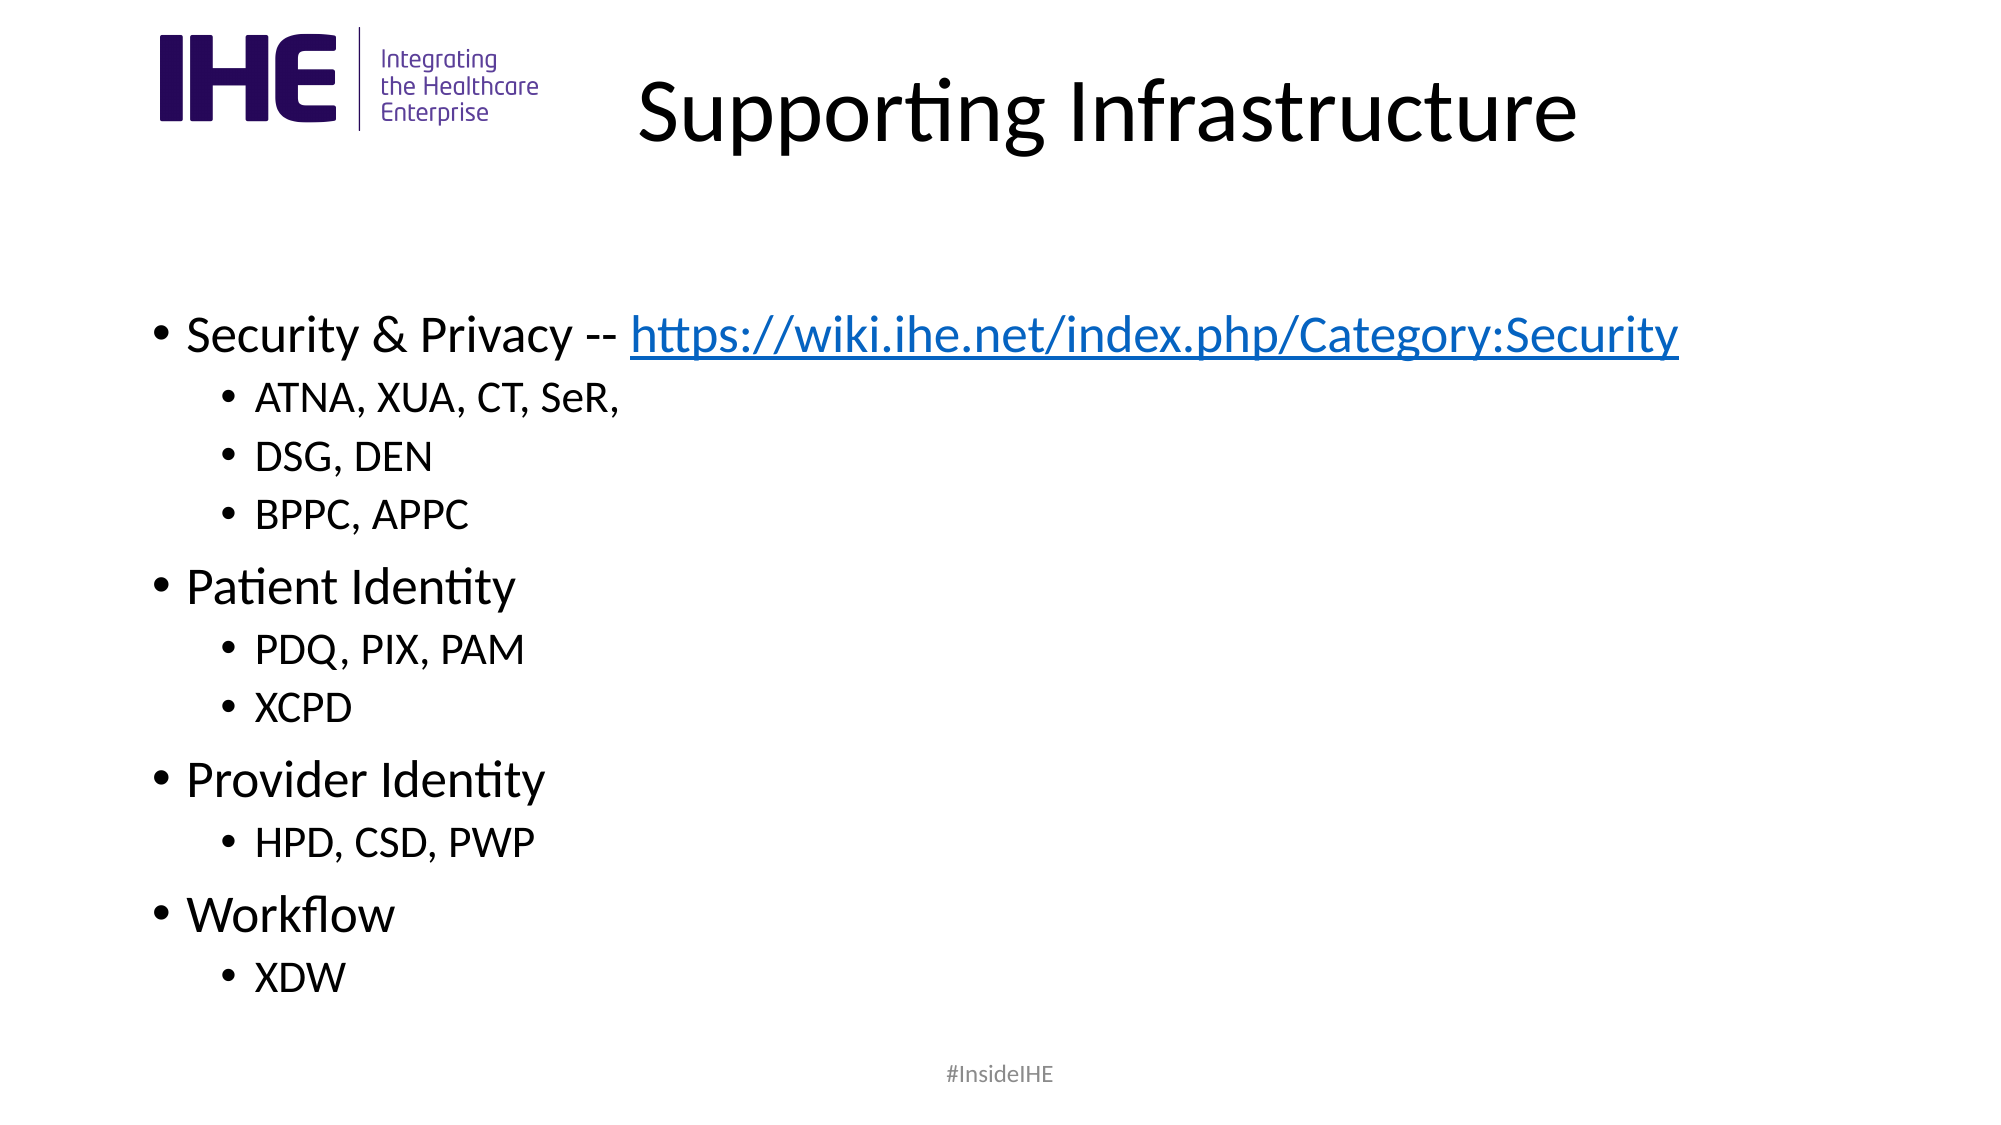

# Supporting Infrastructure
Security & Privacy -- https://wiki.ihe.net/index.php/Category:Security
ATNA, XUA, CT, SeR,
DSG, DEN
BPPC, APPC
Patient Identity
PDQ, PIX, PAM
XCPD
Provider Identity
HPD, CSD, PWP
Workflow
XDW
#InsideIHE